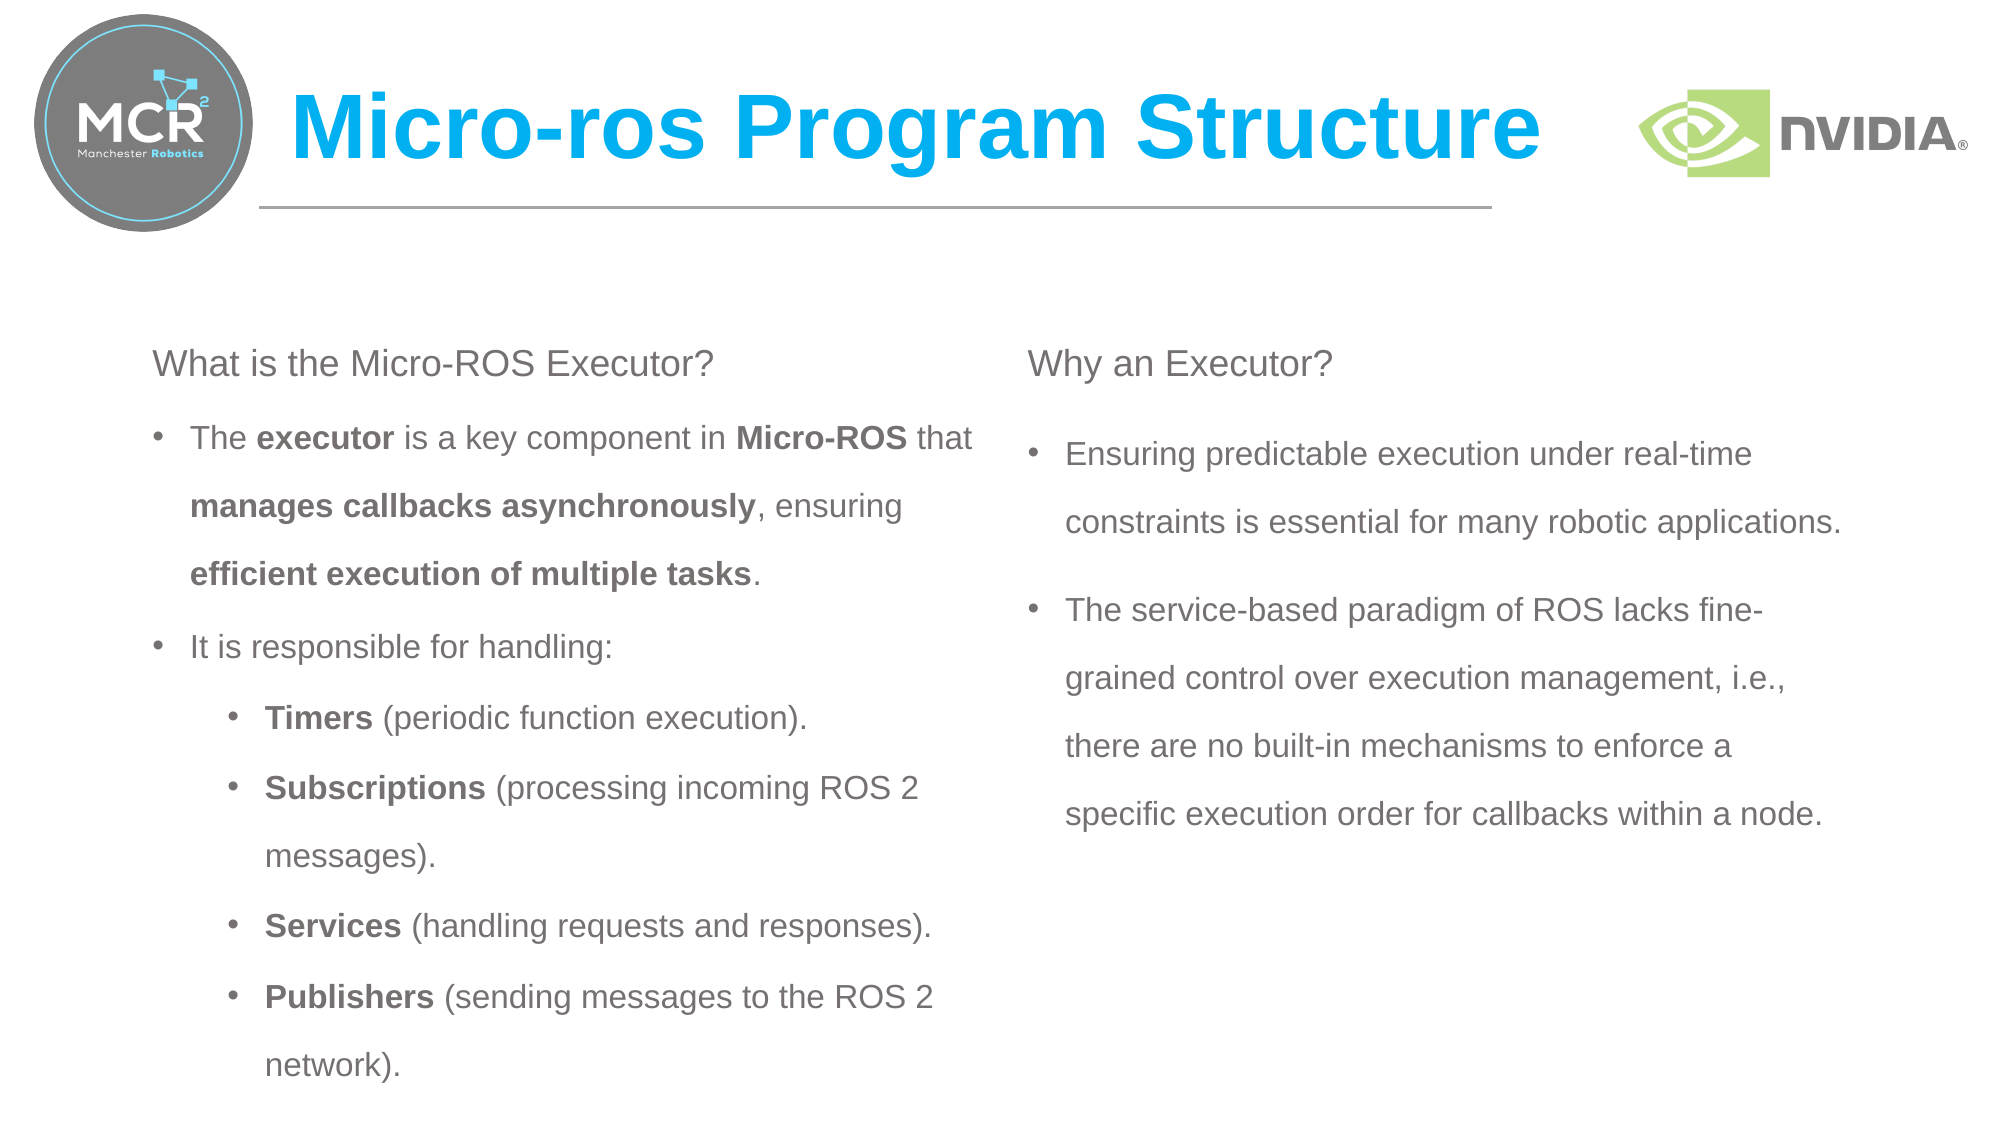

# Micro-ros Program Structure
What is the Micro-ROS Executor?
The executor is a key component in Micro-ROS that manages callbacks asynchronously, ensuring efficient execution of multiple tasks.
It is responsible for handling:
Timers (periodic function execution).
Subscriptions (processing incoming ROS 2 messages).
Services (handling requests and responses).
Publishers (sending messages to the ROS 2 network).
Why an Executor?
Ensuring predictable execution under real-time constraints is essential for many robotic applications.
The service-based paradigm of ROS lacks fine-grained control over execution management, i.e., there are no built-in mechanisms to enforce a specific execution order for callbacks within a node.